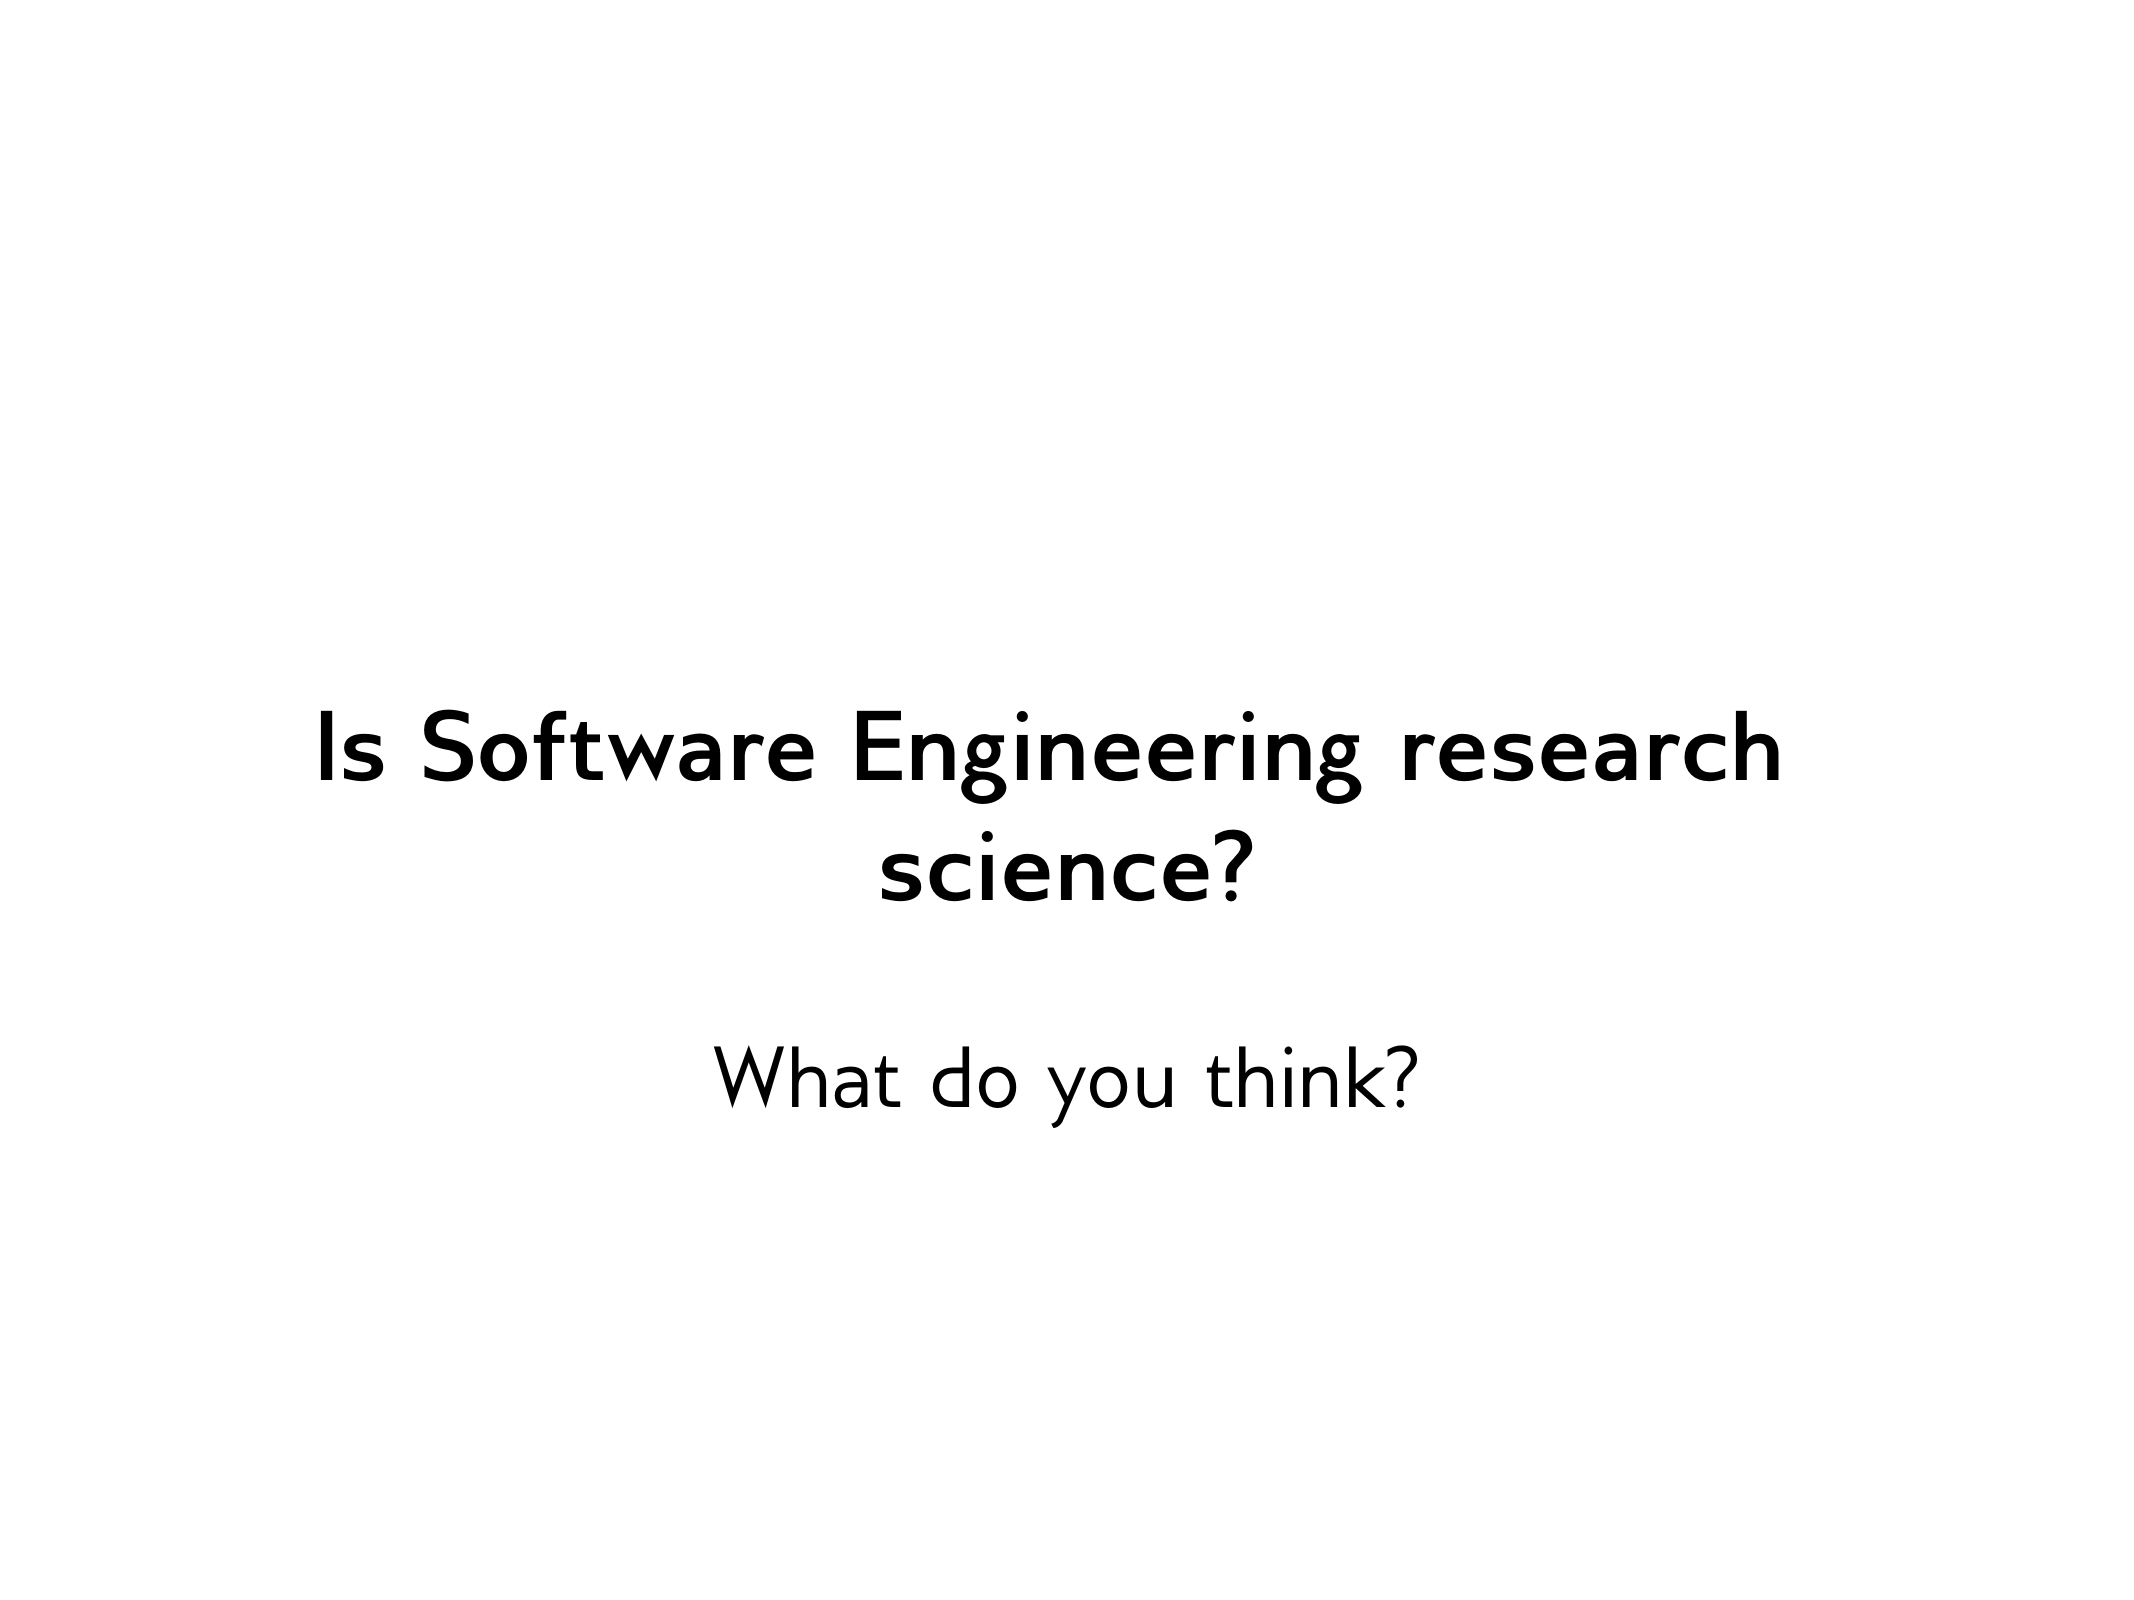

Is Software Engineering research
science?
What do you think?